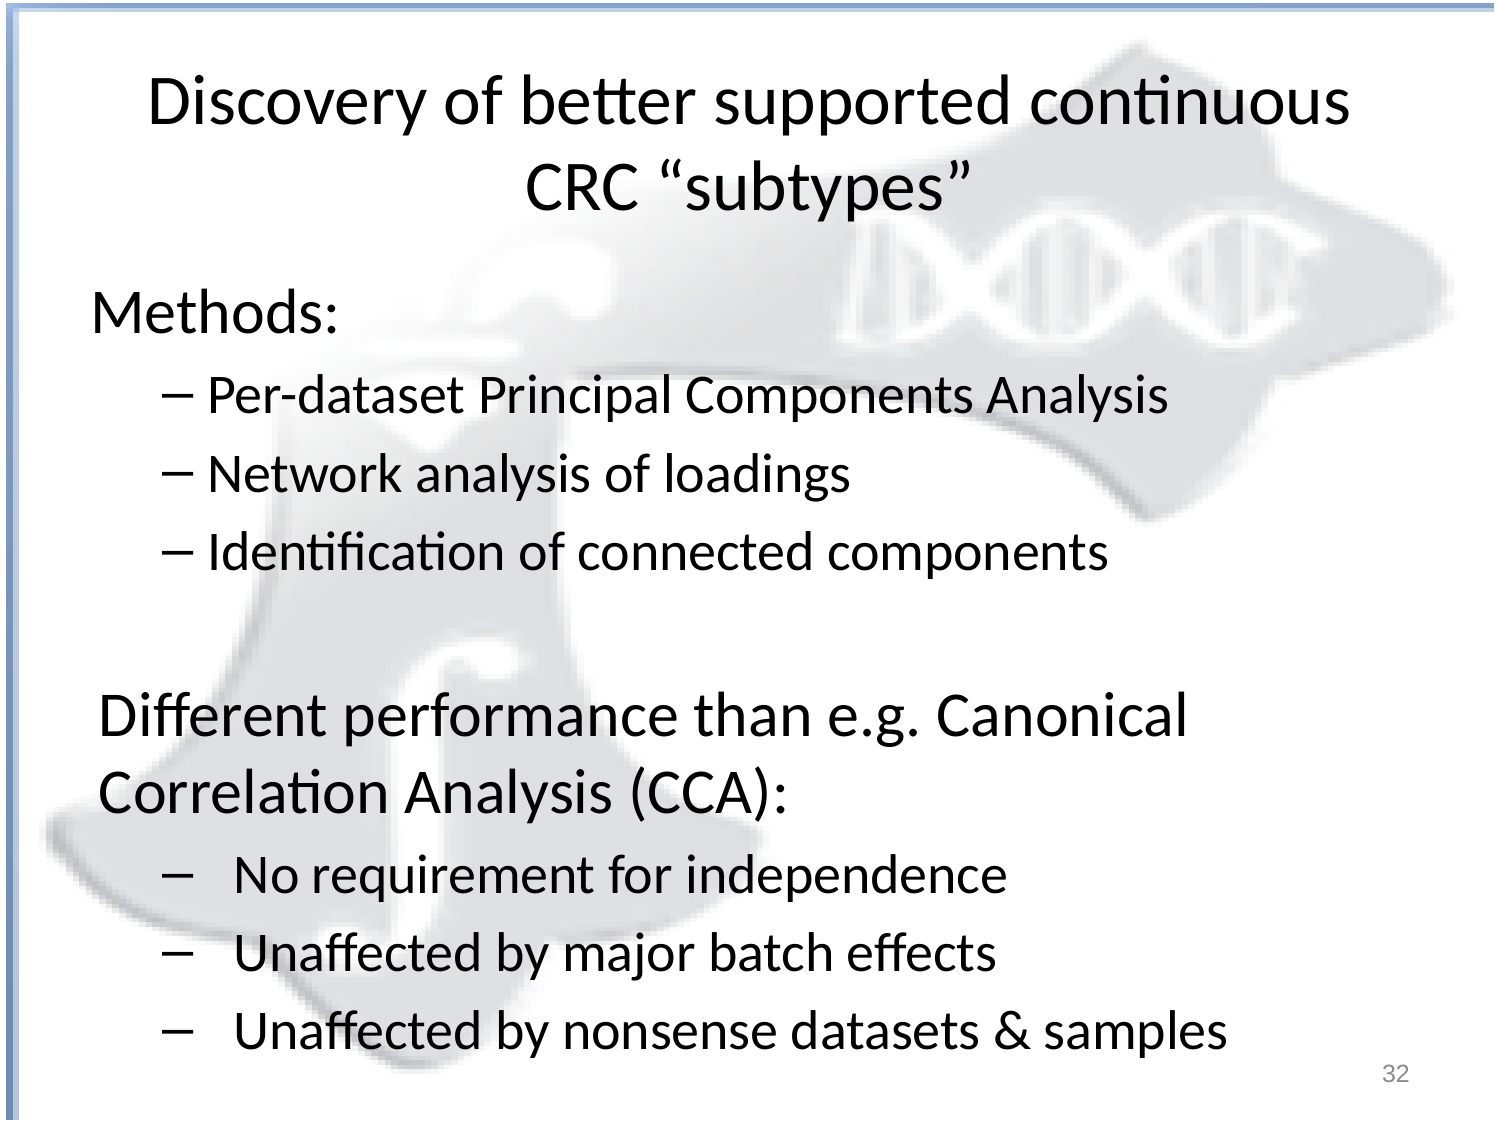

# Discovery of better supported continuous CRC “subtypes”
Methods:
Per-dataset Principal Components Analysis
Network analysis of loadings
Identification of connected components

Different performance than e.g. Canonical Correlation Analysis (CCA):
No requirement for independence
Unaffected by major batch effects
Unaffected by nonsense datasets & samples
32